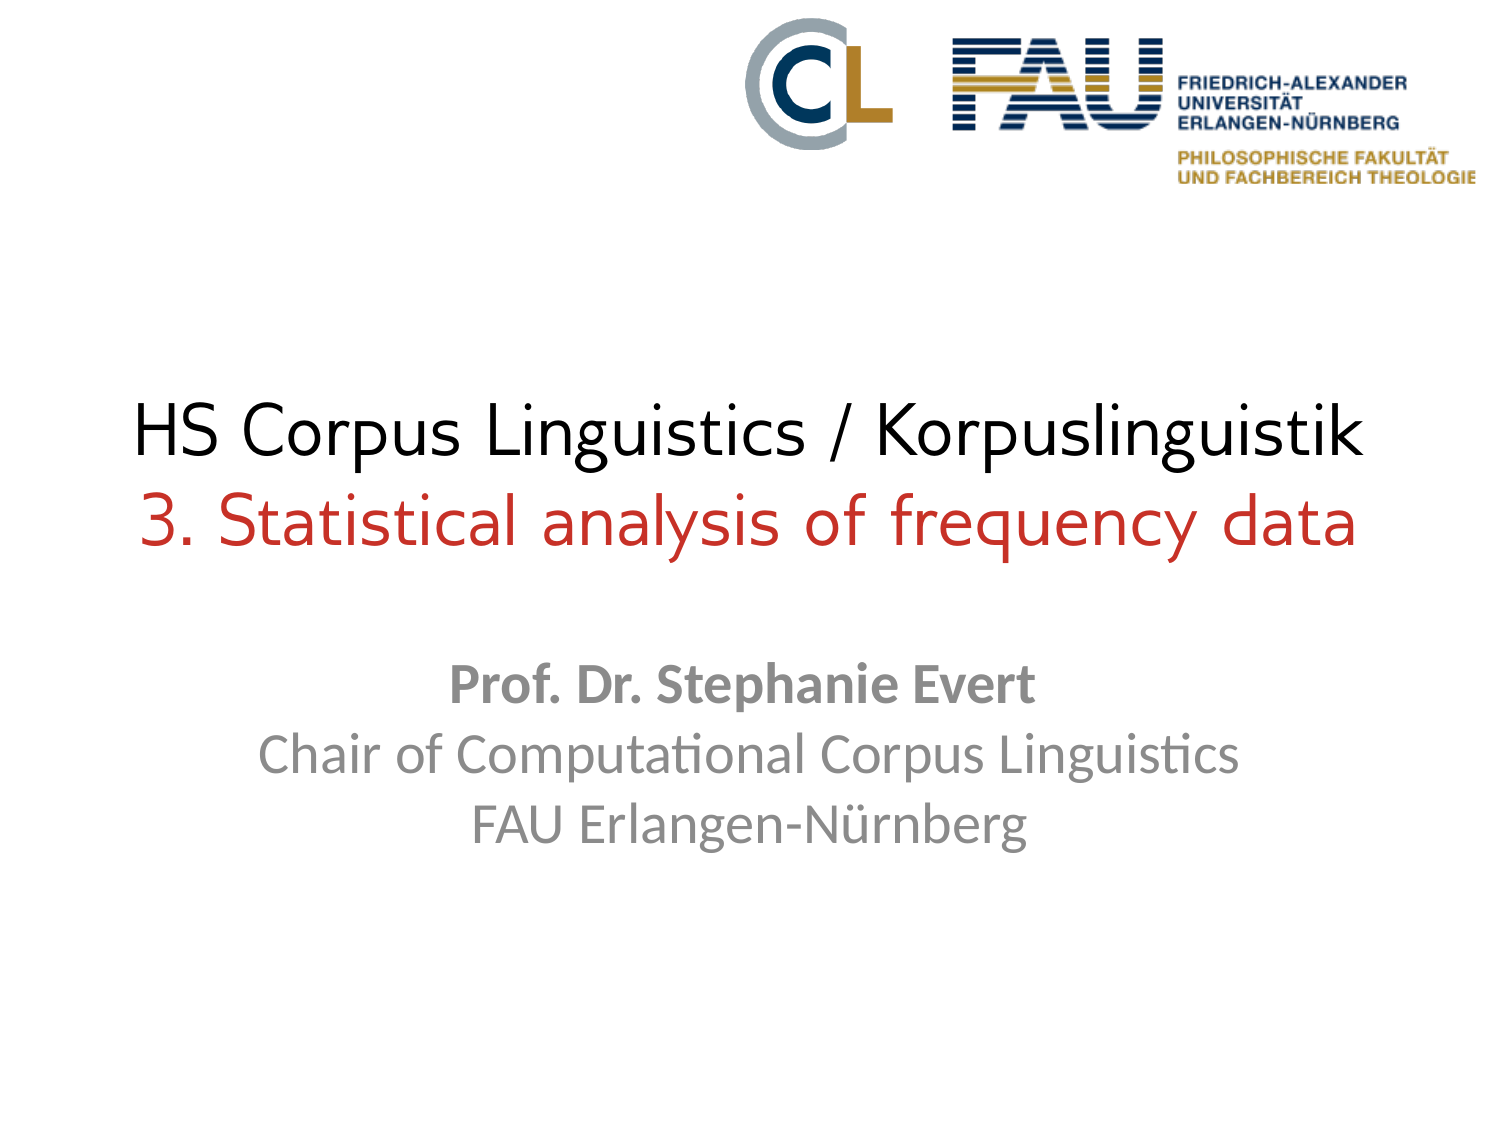

# HS Corpus Linguistics / Korpuslinguistik 3. Statistical analysis of frequency data
Prof. Dr. Stephanie Evert
Chair of Computational Corpus Linguistics
FAU Erlangen-Nürnberg